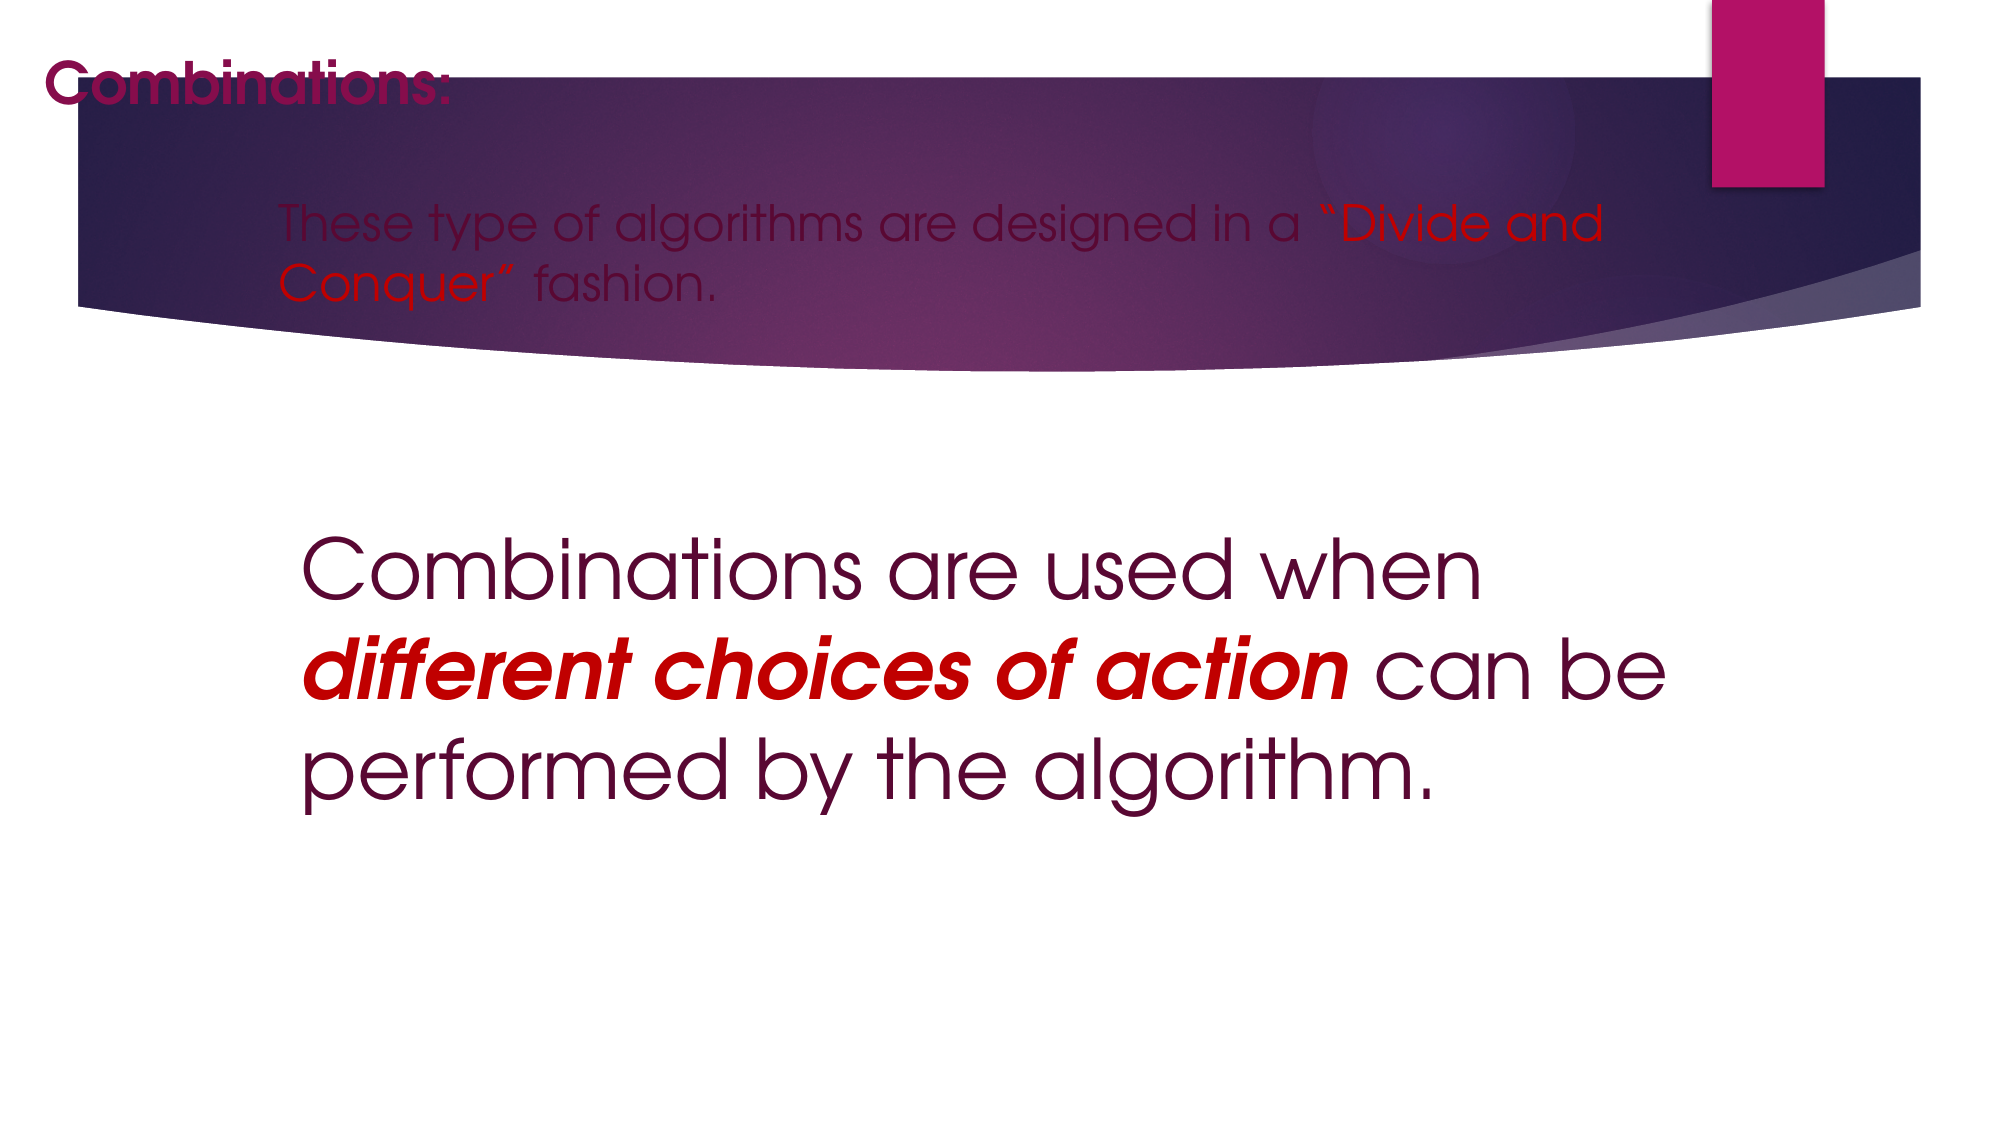

Combinations:
These type of algorithms are designed in a “Divide and Conquer” fashion.
Combinations are used when different choices of action can be performed by the algorithm.